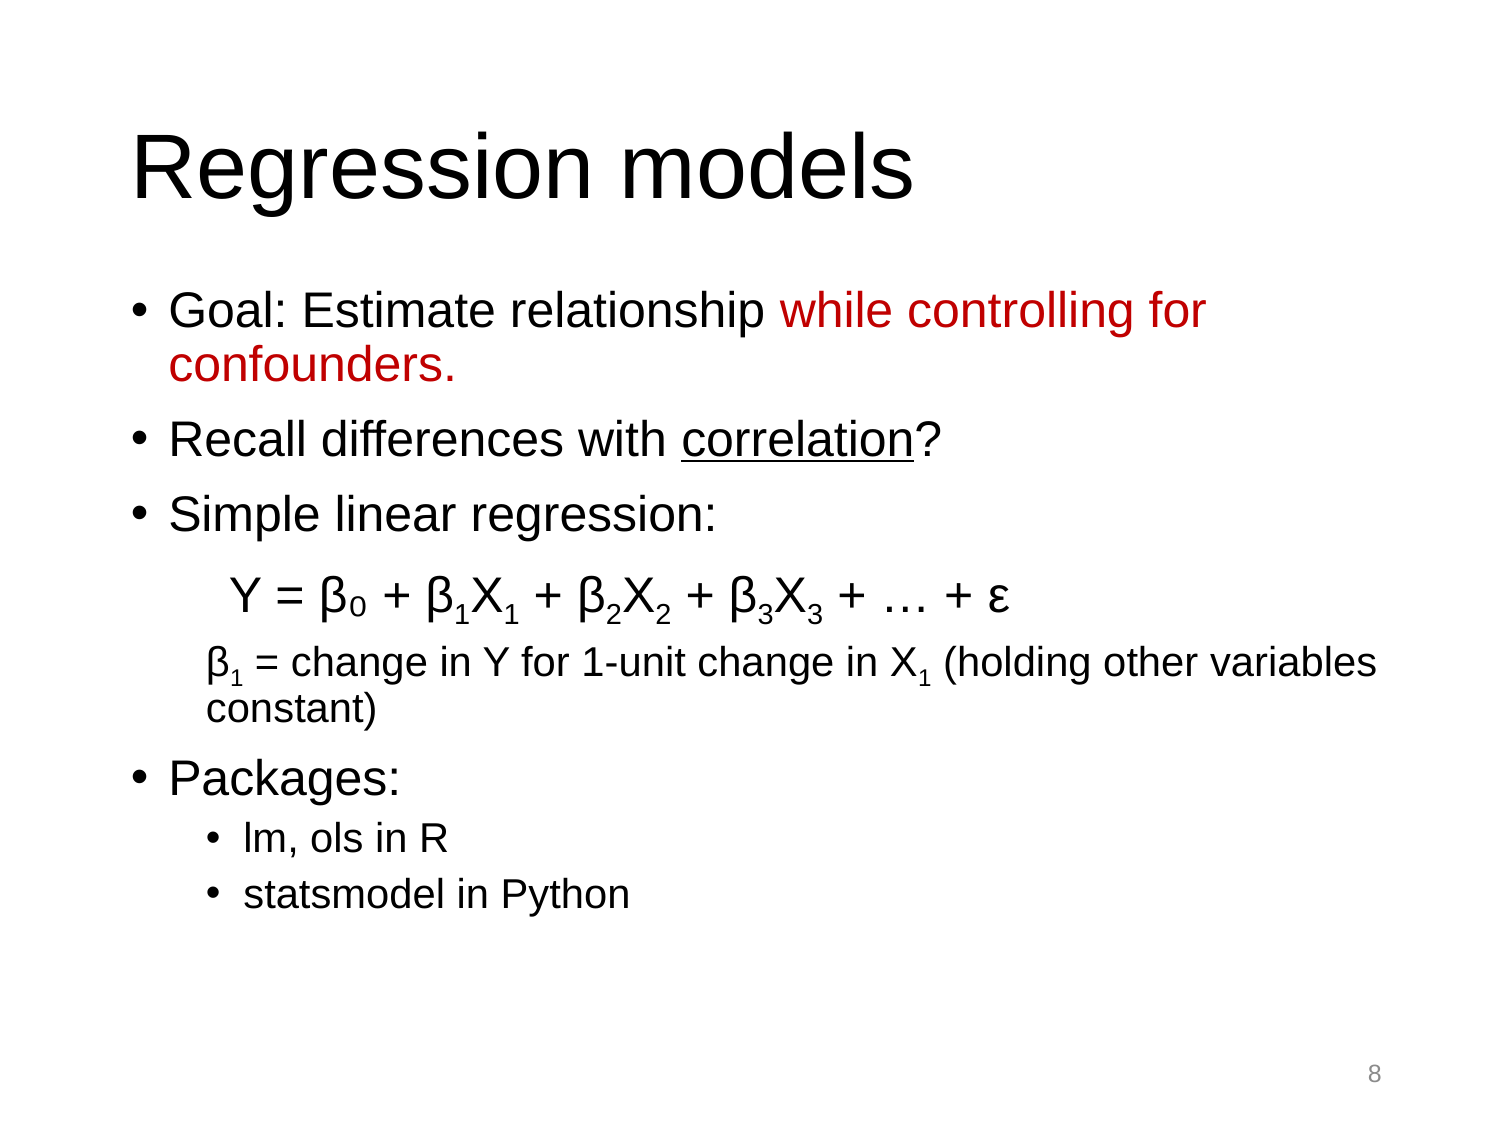

# Regression models
Goal: Estimate relationship while controlling for confounders.
Recall differences with correlation?
Simple linear regression:
       Y = β₀ + β1X1 + β2X2 + β3X3 + … + ε
β1 = change in Y for 1-unit change in X1 (holding other variables constant)
Packages:
lm, ols in R
statsmodel in Python
8